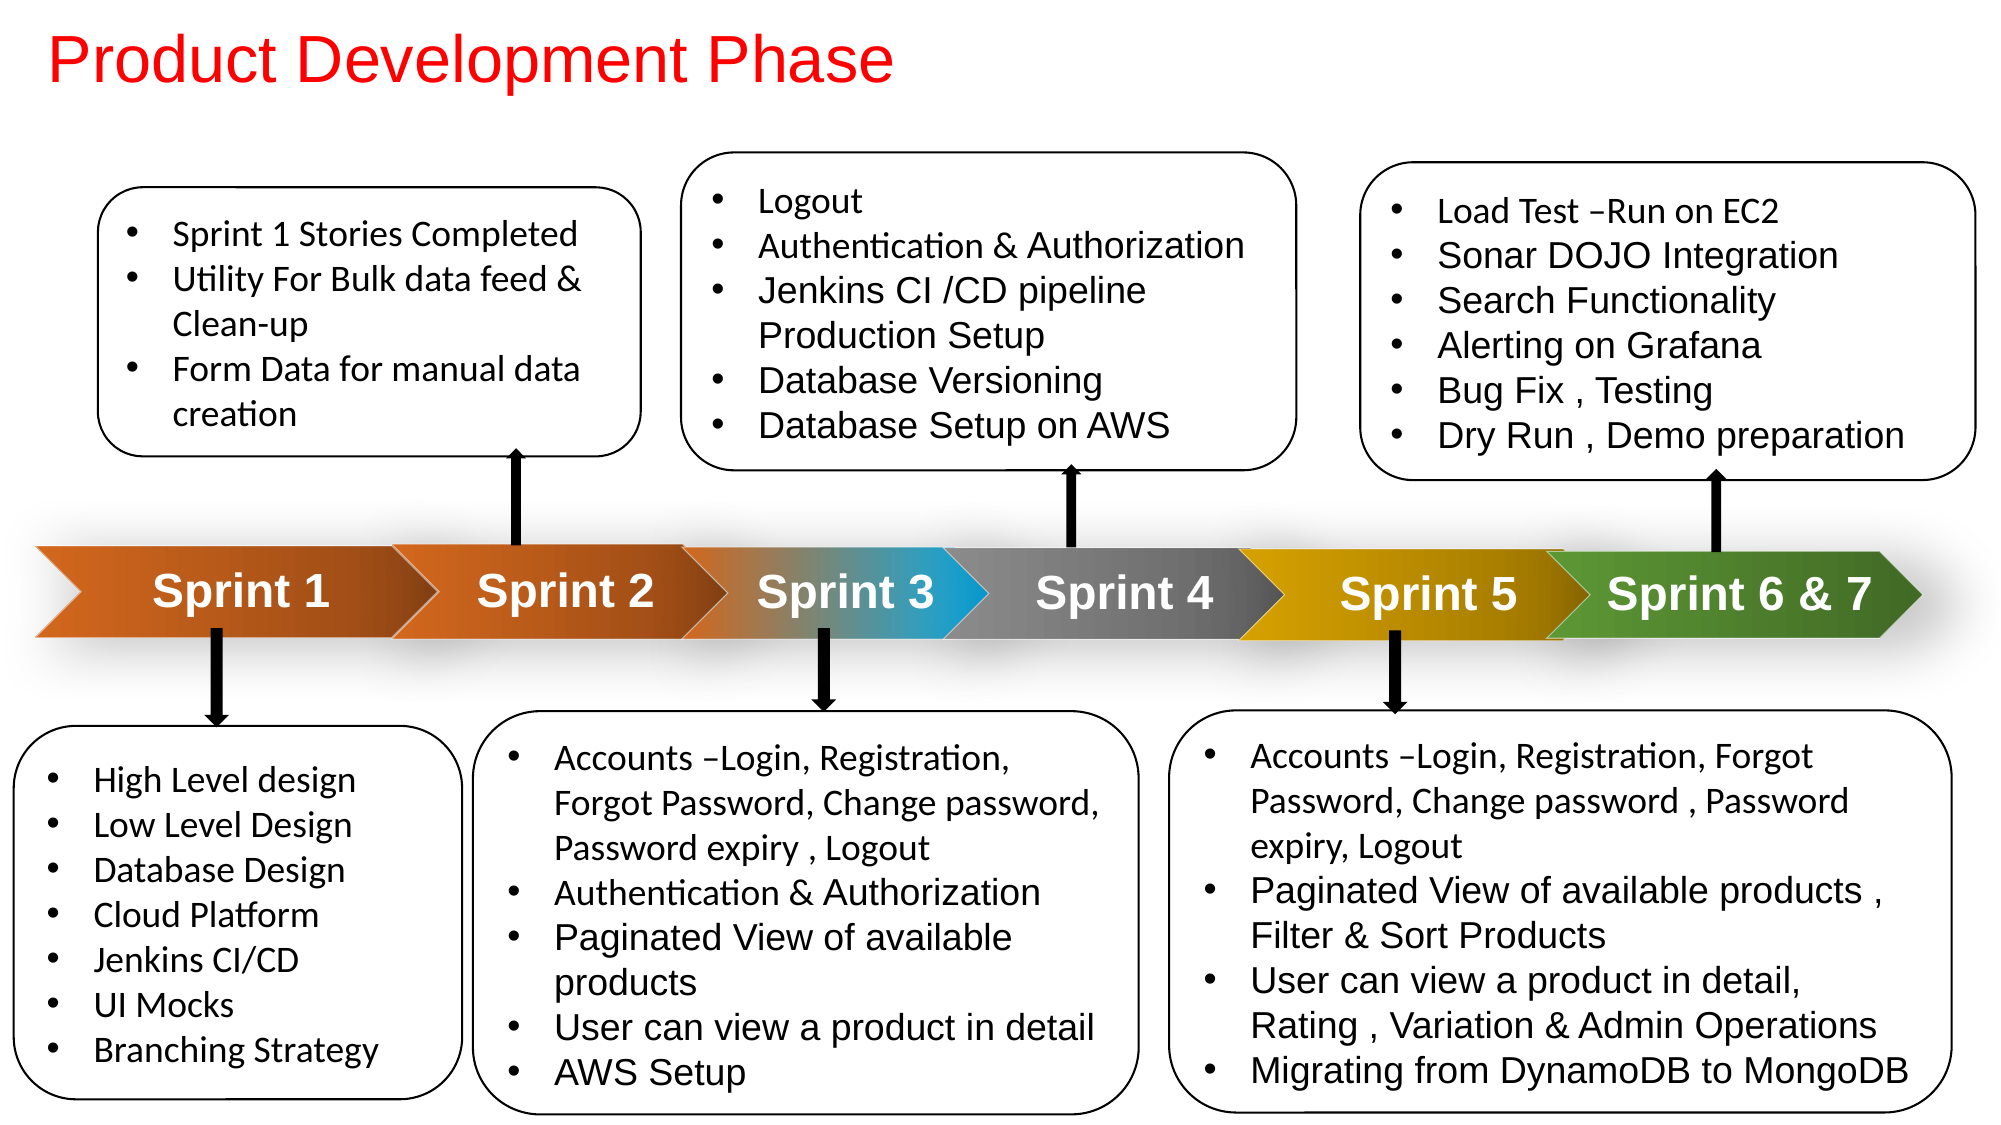

Product Development Phase

Logout
Authentication & Authorization
Jenkins CI /CD pipeline Production Setup
Database Versioning
Database Setup on AWS
Load Test –Run on EC2
Sonar DOJO Integration
Search Functionality
Alerting on Grafana
Bug Fix , Testing
Dry Run , Demo preparation
Sprint 1 Stories Completed
Utility For Bulk data feed &  Clean-up
Form Data for manual data creation

Sprint 1
Sprint 2
Sprint 3
Sprint 4
Sprint 5
Sprint 6 & 7

Accounts –Login, Registration, Forgot Password, Change password , Password expiry, Logout
Paginated View of available products , Filter & Sort Products
User can view a product in detail, Rating , Variation & Admin Operations
Migrating from DynamoDB to MongoDB
Accounts –Login, Registration, Forgot Password, Change password, Password expiry , Logout
Authentication & Authorization
Paginated View of available products
User can view a product in detail
AWS Setup
High Level design
Low Level Design
Database Design
Cloud Platform
Jenkins CI/CD
UI Mocks
Branching Strategy